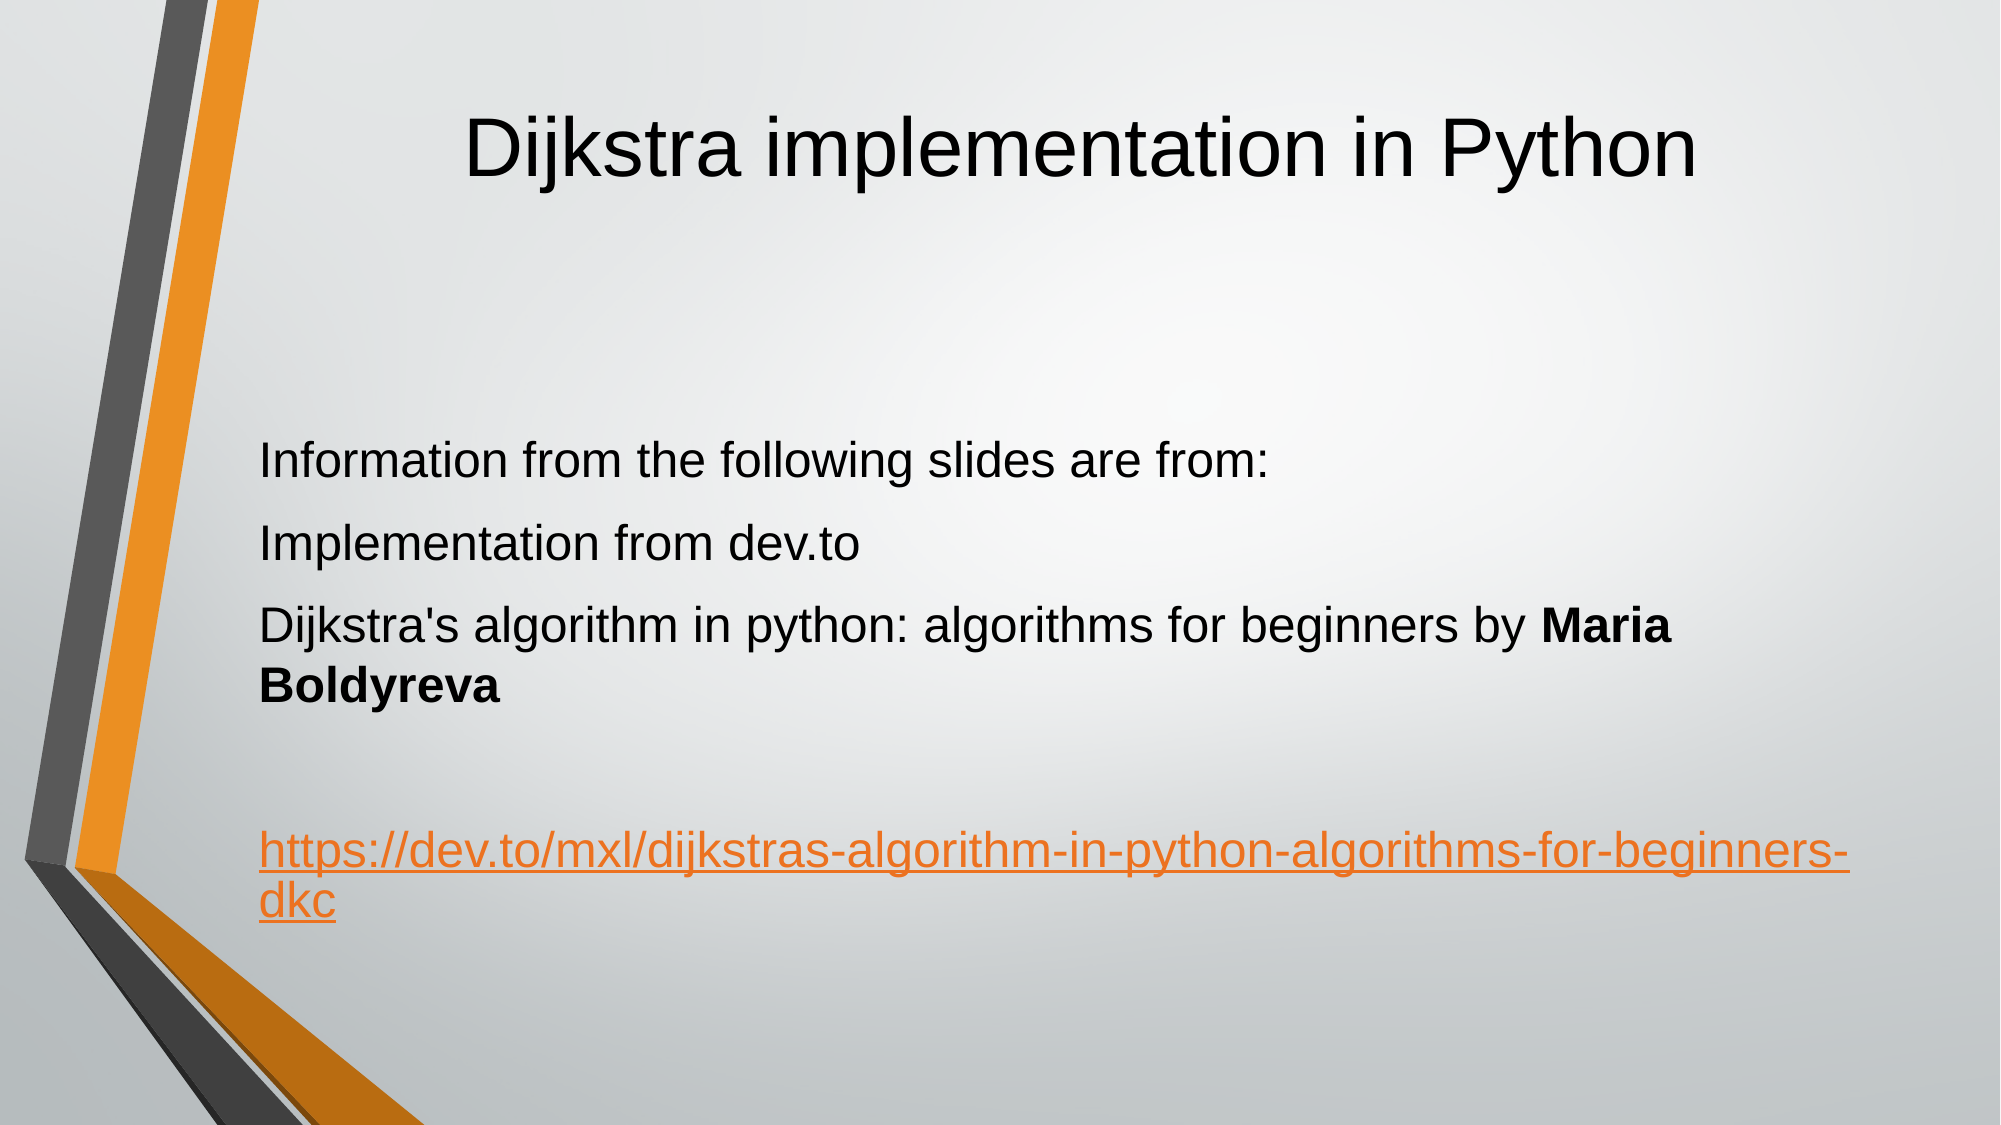

# Dijkstra implementation in Python
Information from the following slides are from:
Implementation from dev.to
Dijkstra's algorithm in python: algorithms for beginners by Maria Boldyreva

https://dev.to/mxl/dijkstras-algorithm-in-python-algorithms-for-beginners-dkc